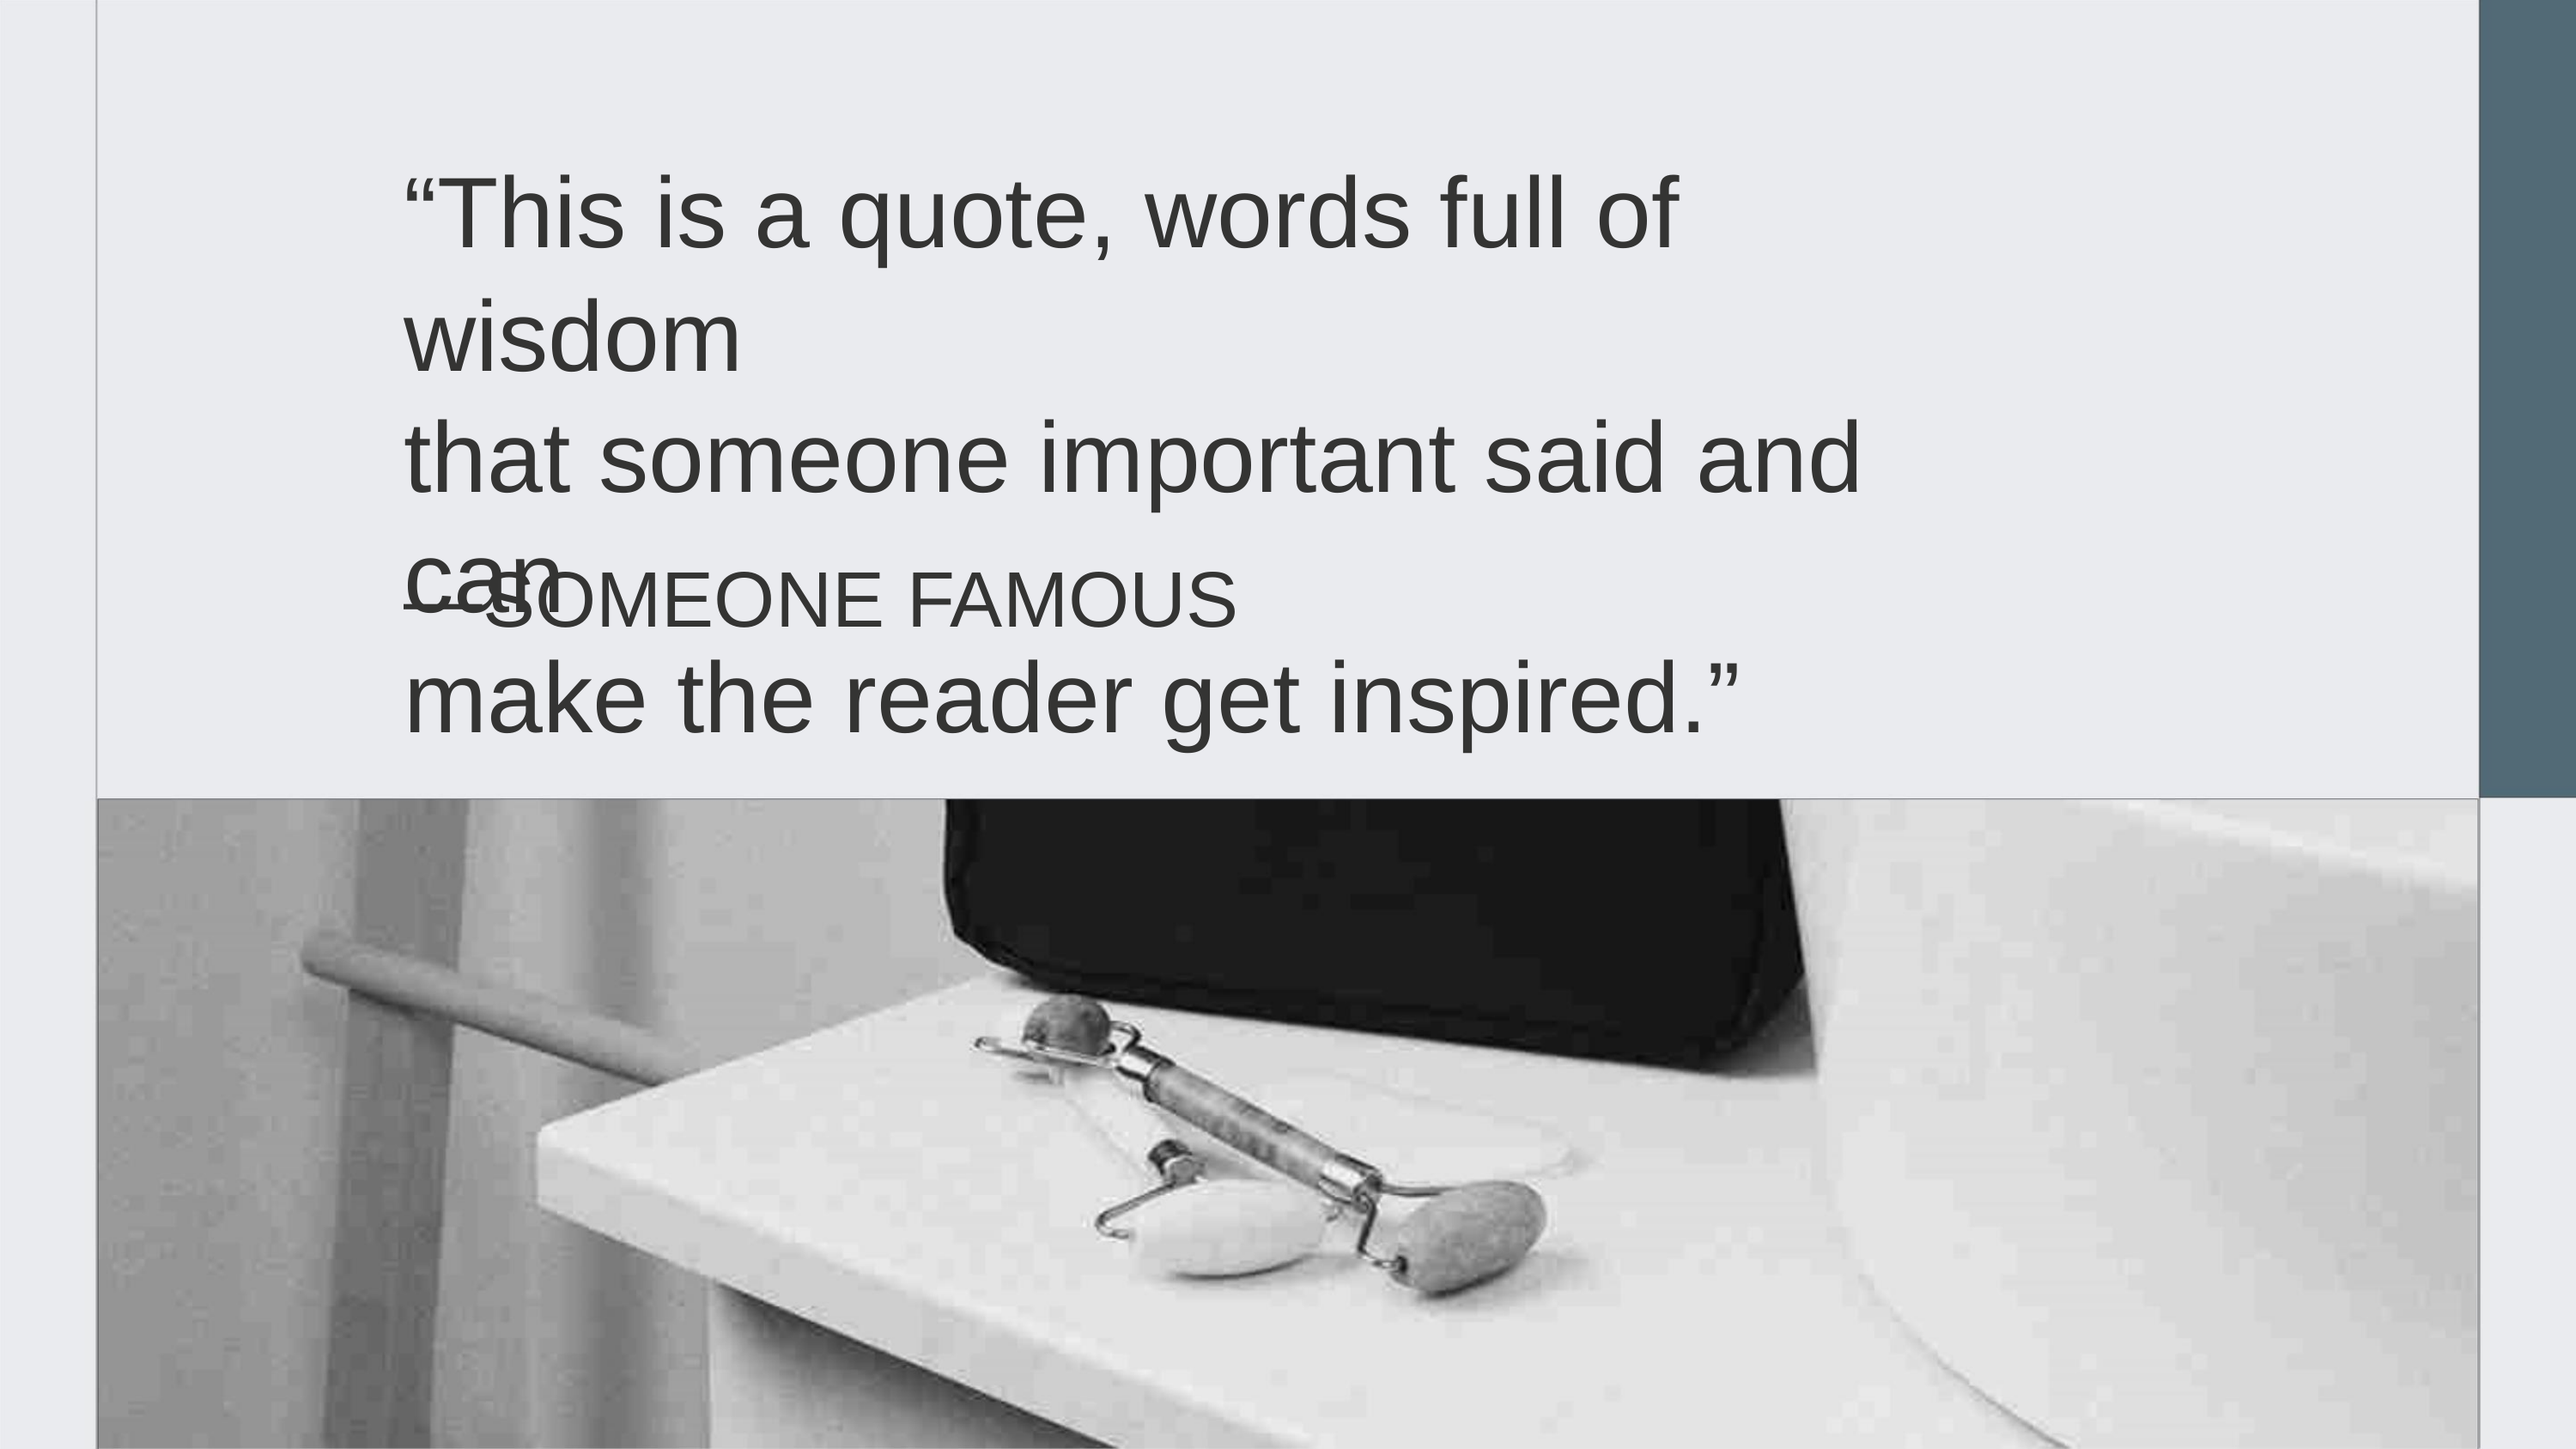

“This is a quote, words full of wisdom
that someone important said and can
make the reader get inspired.”
—SOMEONE FAMOUS